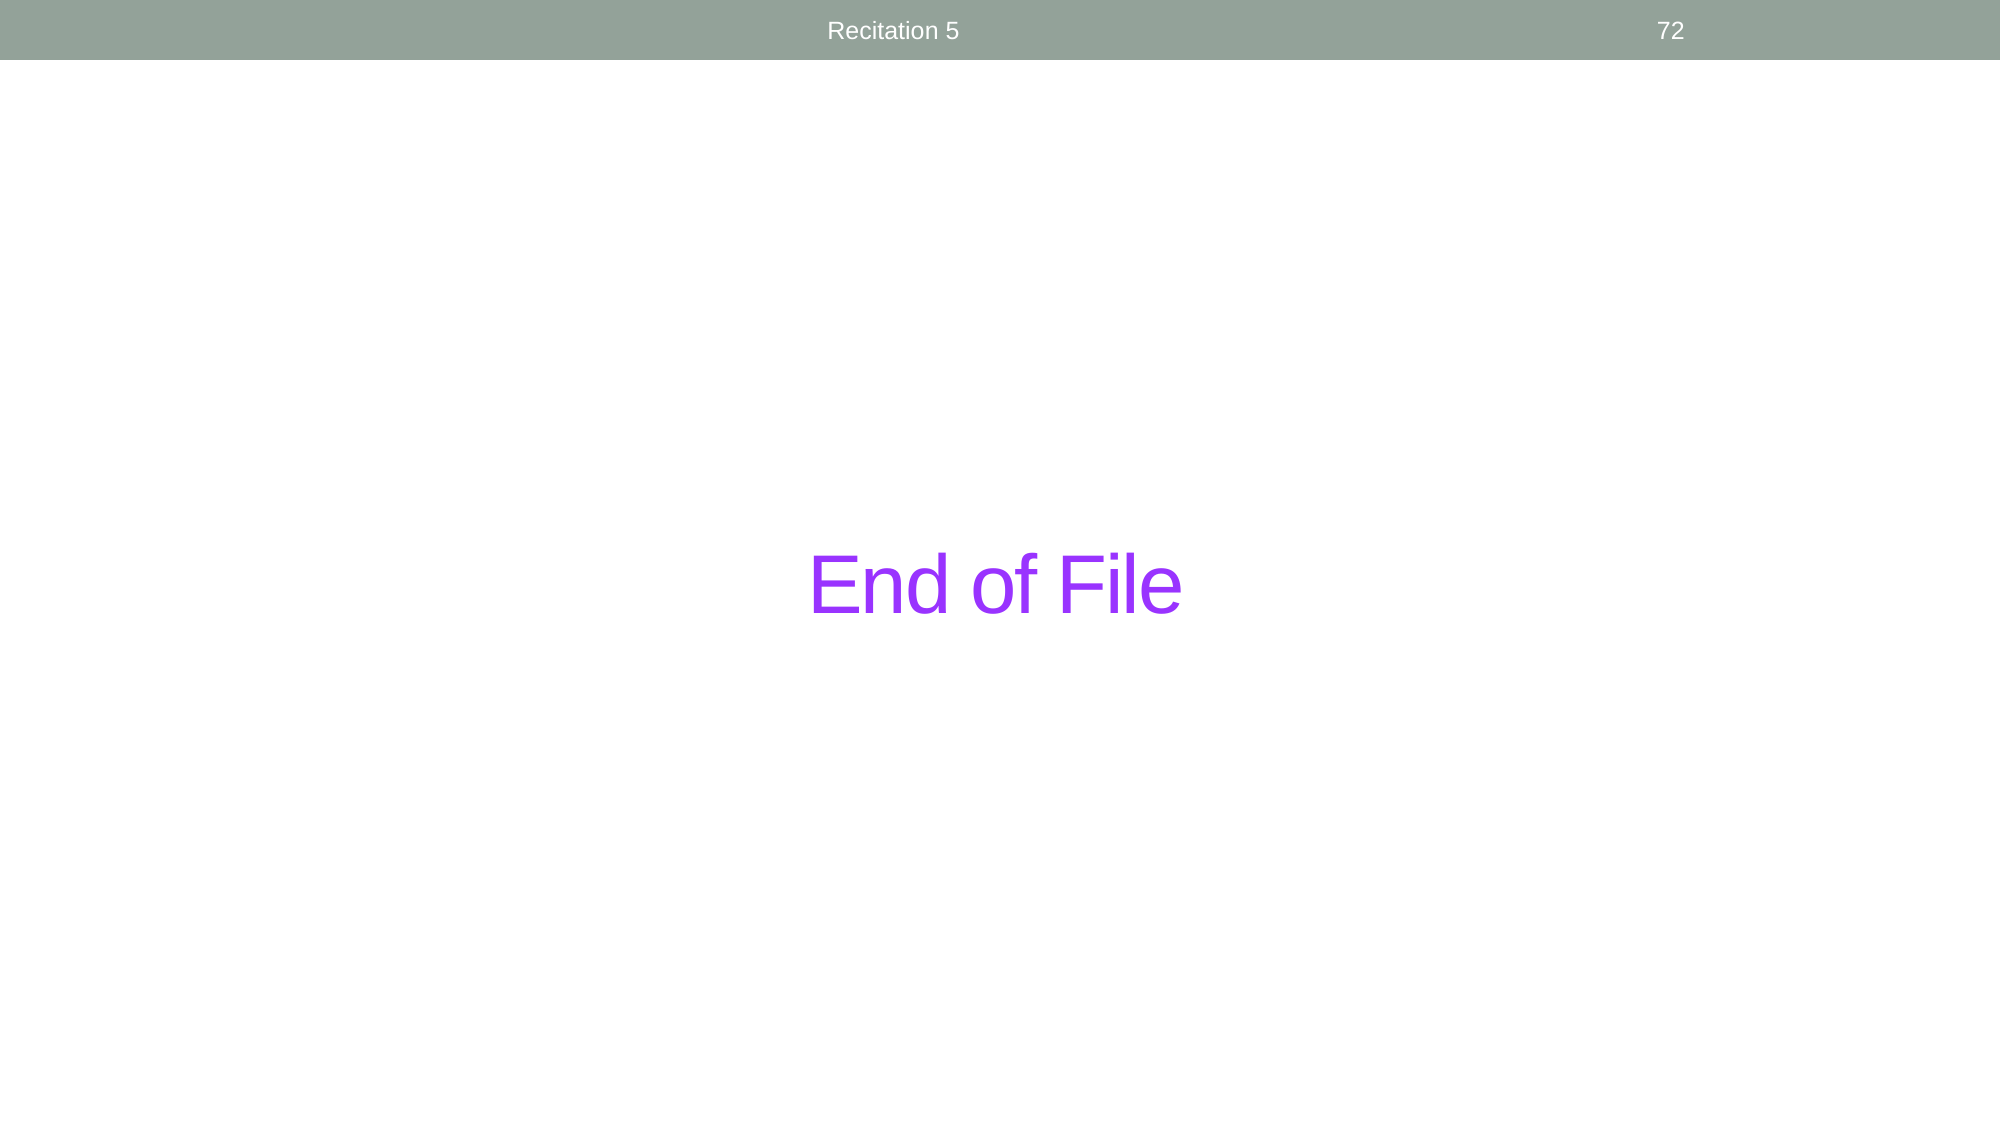

Recitation 5
72
# End of File